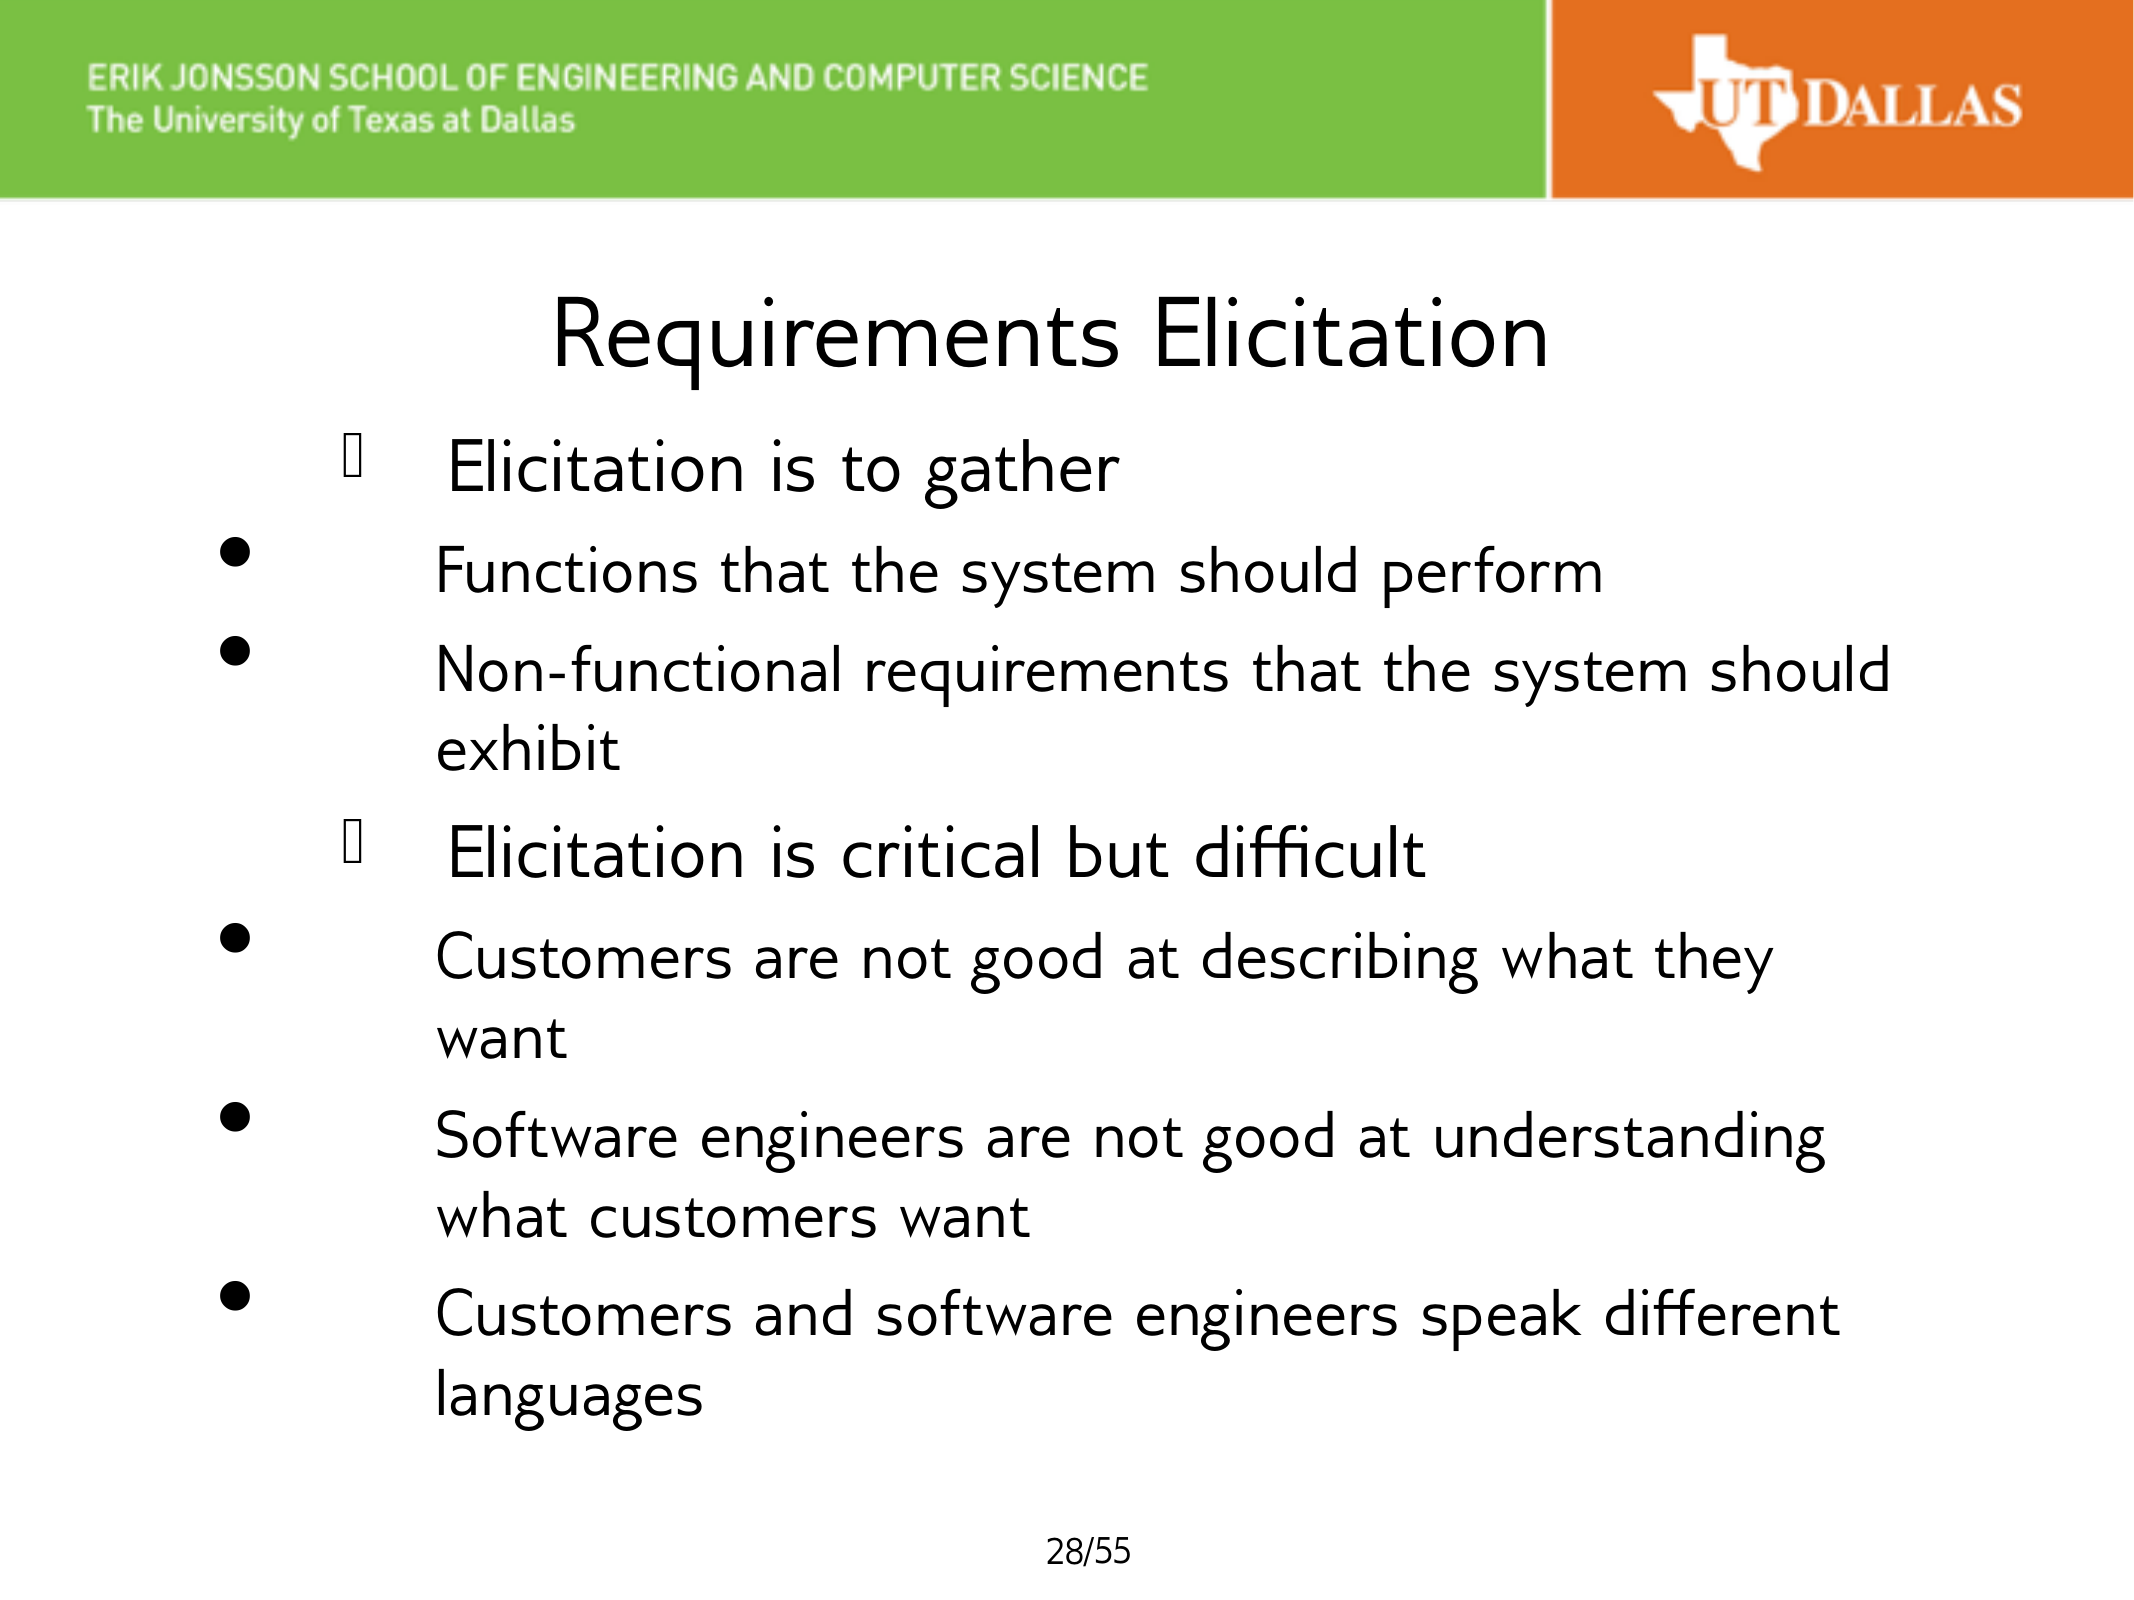

# Requirements Elicitation
Elicitation is to gather
Functions that the system should perform
Non-functional requirements that the system should exhibit
Elicitation is critical but difficult
Customers are not good at describing what they want
Software engineers are not good at understanding what customers want
Customers and software engineers speak different languages
28